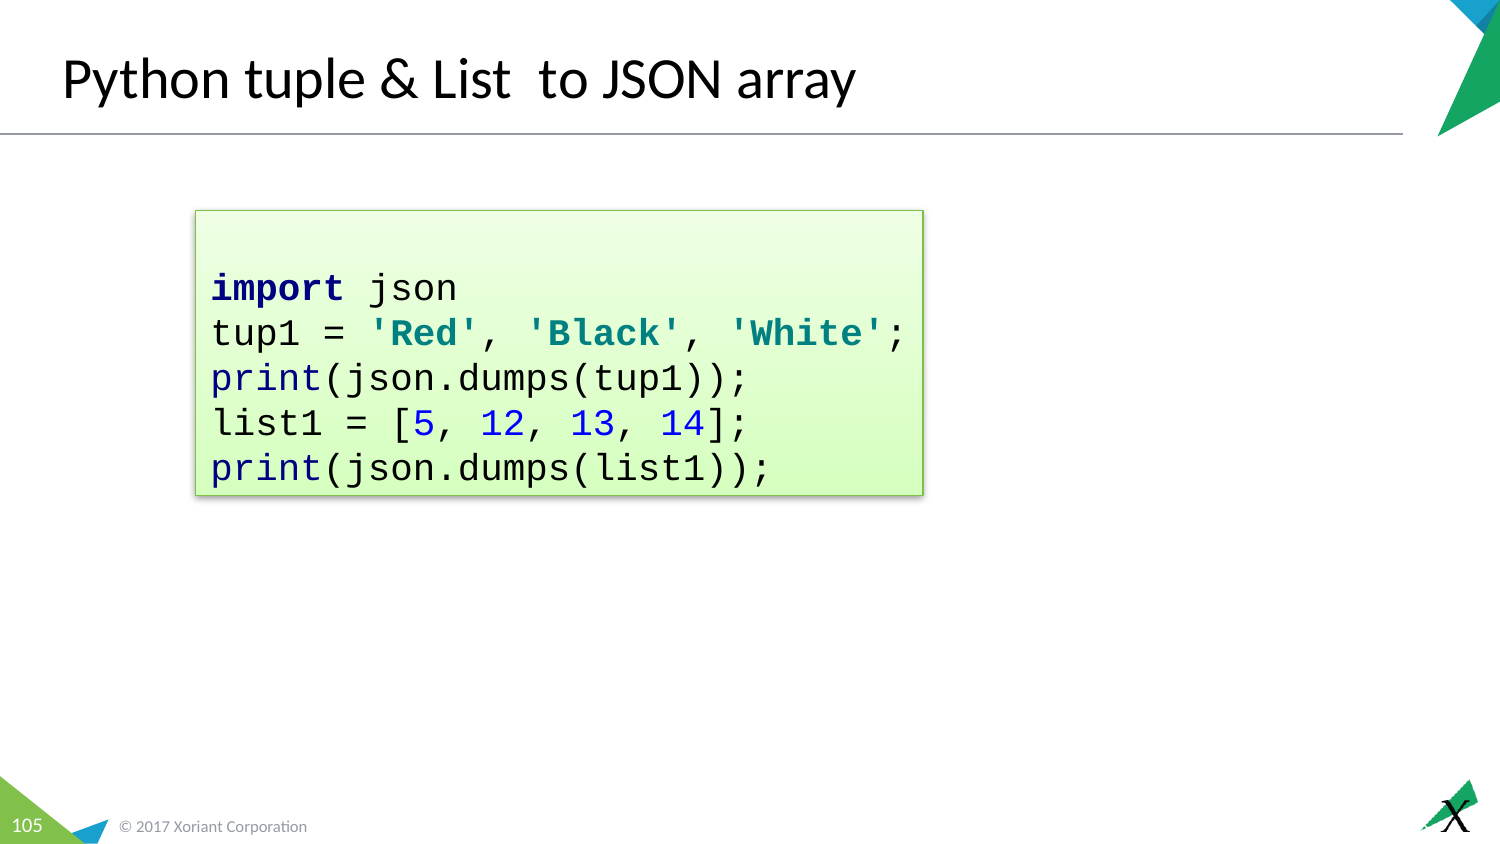

# Python tuple & List  to JSON array
import json
tup1 = 'Red', 'Black', 'White';
print(json.dumps(tup1));
list1 = [5, 12, 13, 14];
print(json.dumps(list1));